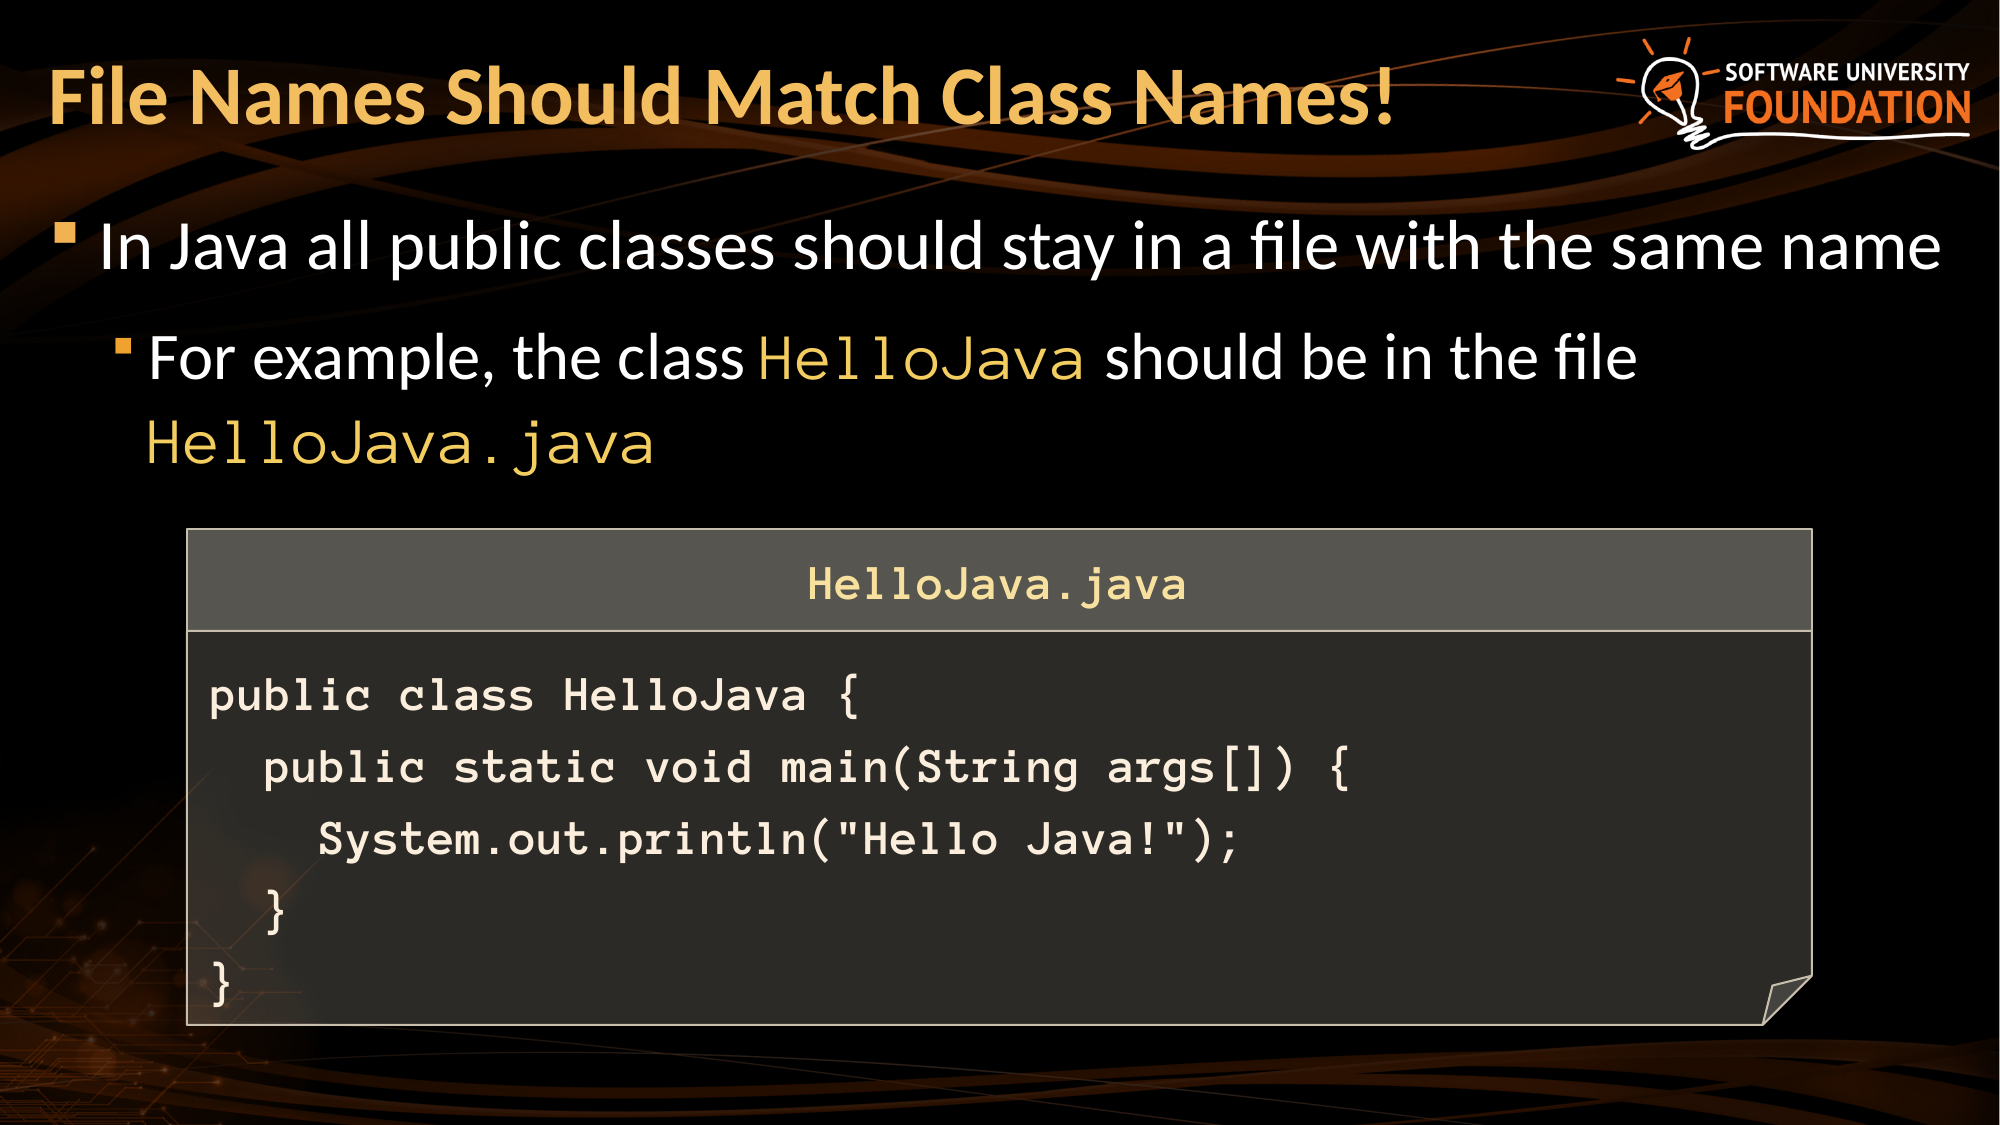

# File Names Should Match Class Names!
In Java all public classes should stay in a file with the same name
For example, the class HelloJava should be in the file HelloJava.java
HelloJava.java
public class HelloJava {
  public static void main(String args[]) {
    System.out.println("Hello Java!");
  }
}